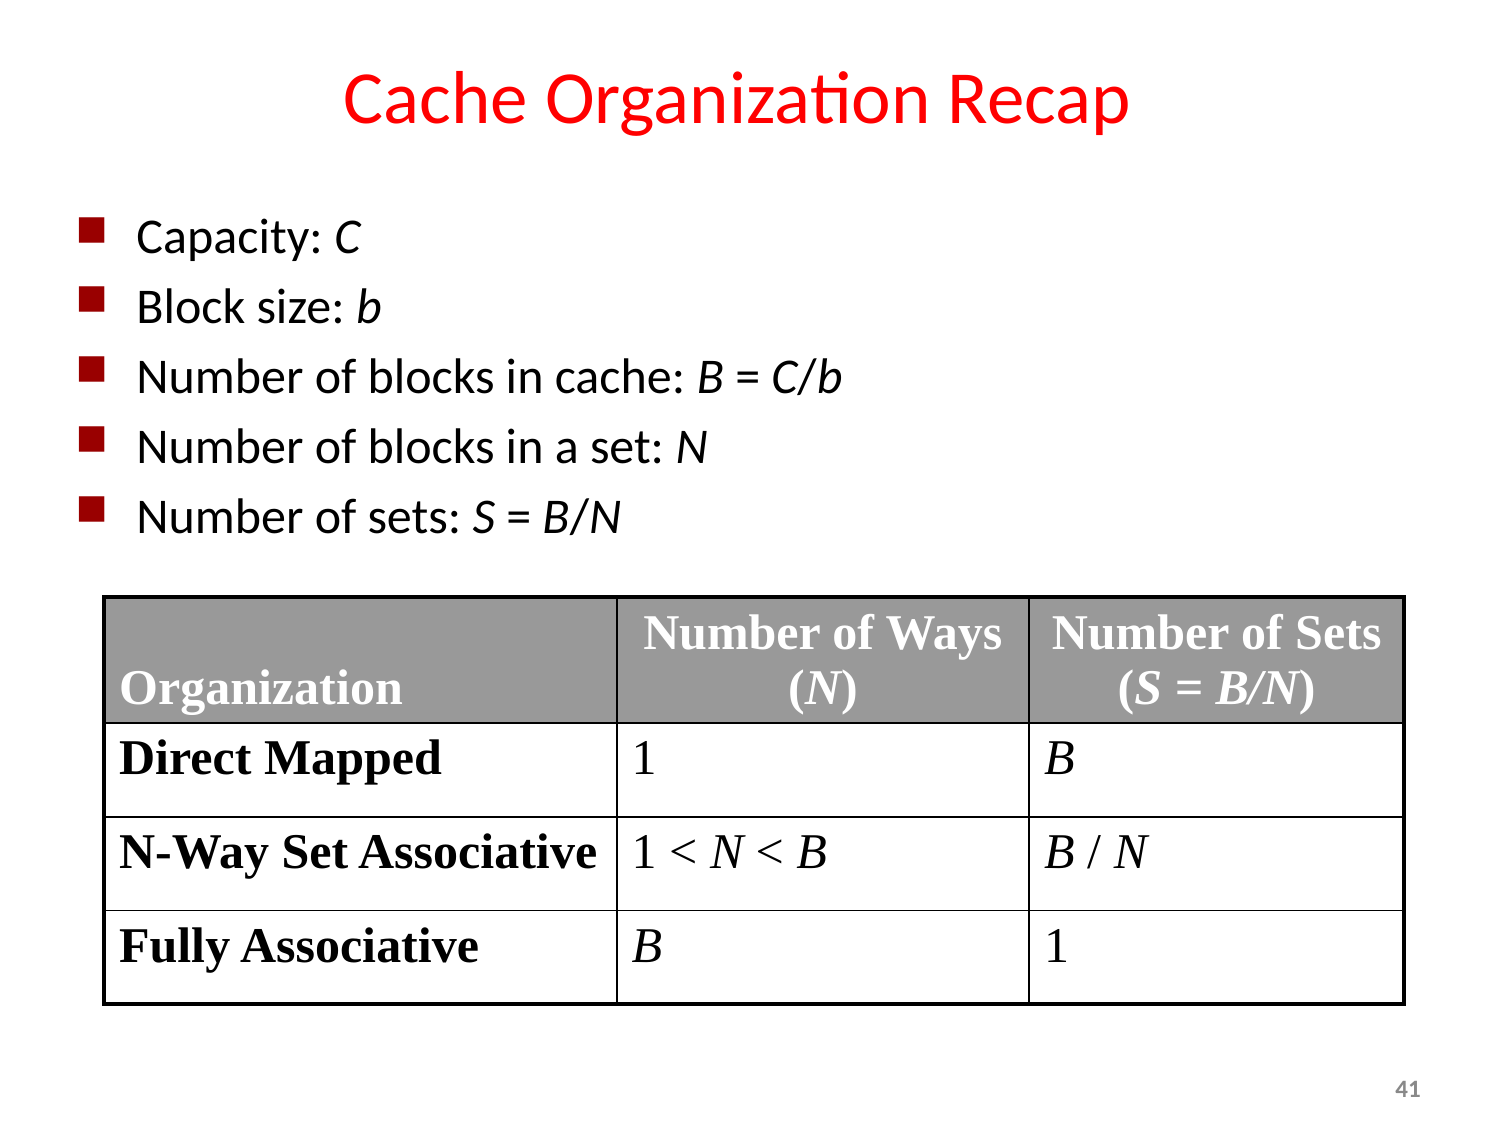

# Cache Organization Recap

Capacity: C
Block size: b
Number of blocks in cache: B = C/b
Number of blocks in a set: N
Number of sets: S = B/N

| Organization | Number of Ways (N) | Number of Sets (S = B/N) |
| --- | --- | --- |
| Direct Mapped | 1 | B |
| N-Way Set Associative | 1 < N < B | B / N |
| Fully Associative | B | 1 |